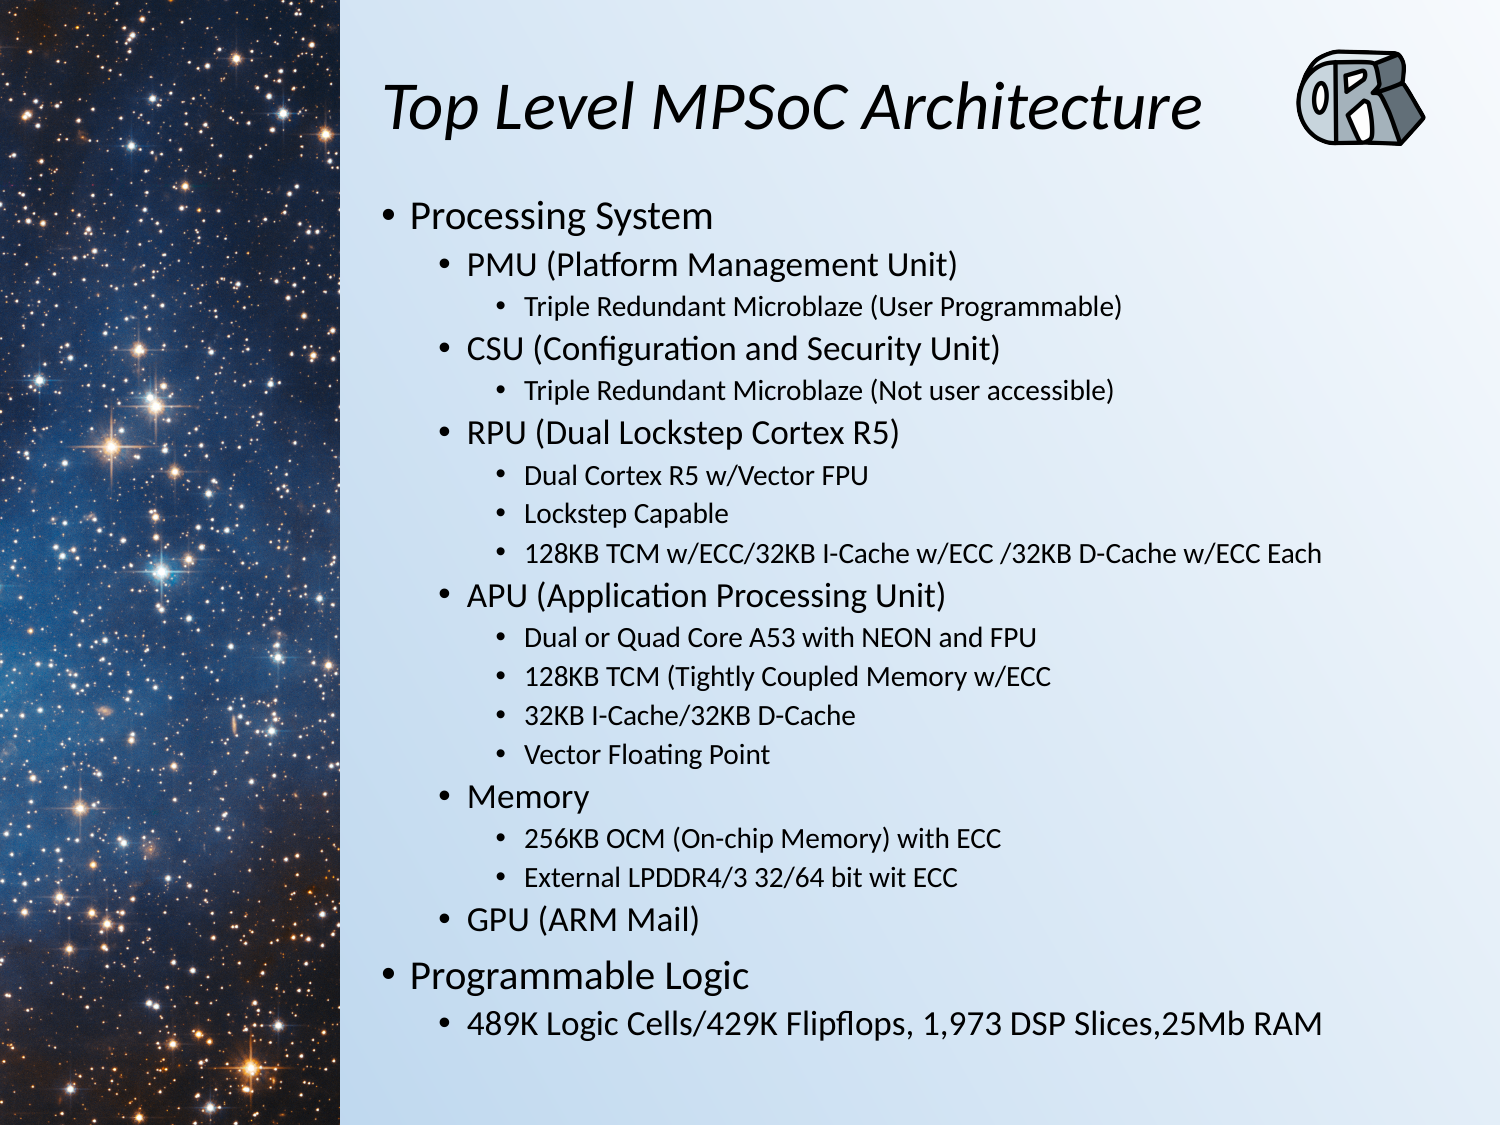

# Top Level MPSoC Architecture
Processing System
PMU (Platform Management Unit)
Triple Redundant Microblaze (User Programmable)
CSU (Configuration and Security Unit)
Triple Redundant Microblaze (Not user accessible)
RPU (Dual Lockstep Cortex R5)
Dual Cortex R5 w/Vector FPU
Lockstep Capable
128KB TCM w/ECC/32KB I-Cache w/ECC /32KB D-Cache w/ECC Each
APU (Application Processing Unit)
Dual or Quad Core A53 with NEON and FPU
128KB TCM (Tightly Coupled Memory w/ECC
32KB I-Cache/32KB D-Cache
Vector Floating Point
Memory
256KB OCM (On-chip Memory) with ECC
External LPDDR4/3 32/64 bit wit ECC
GPU (ARM Mail)
Programmable Logic
489K Logic Cells/429K Flipflops, 1,973 DSP Slices,25Mb RAM